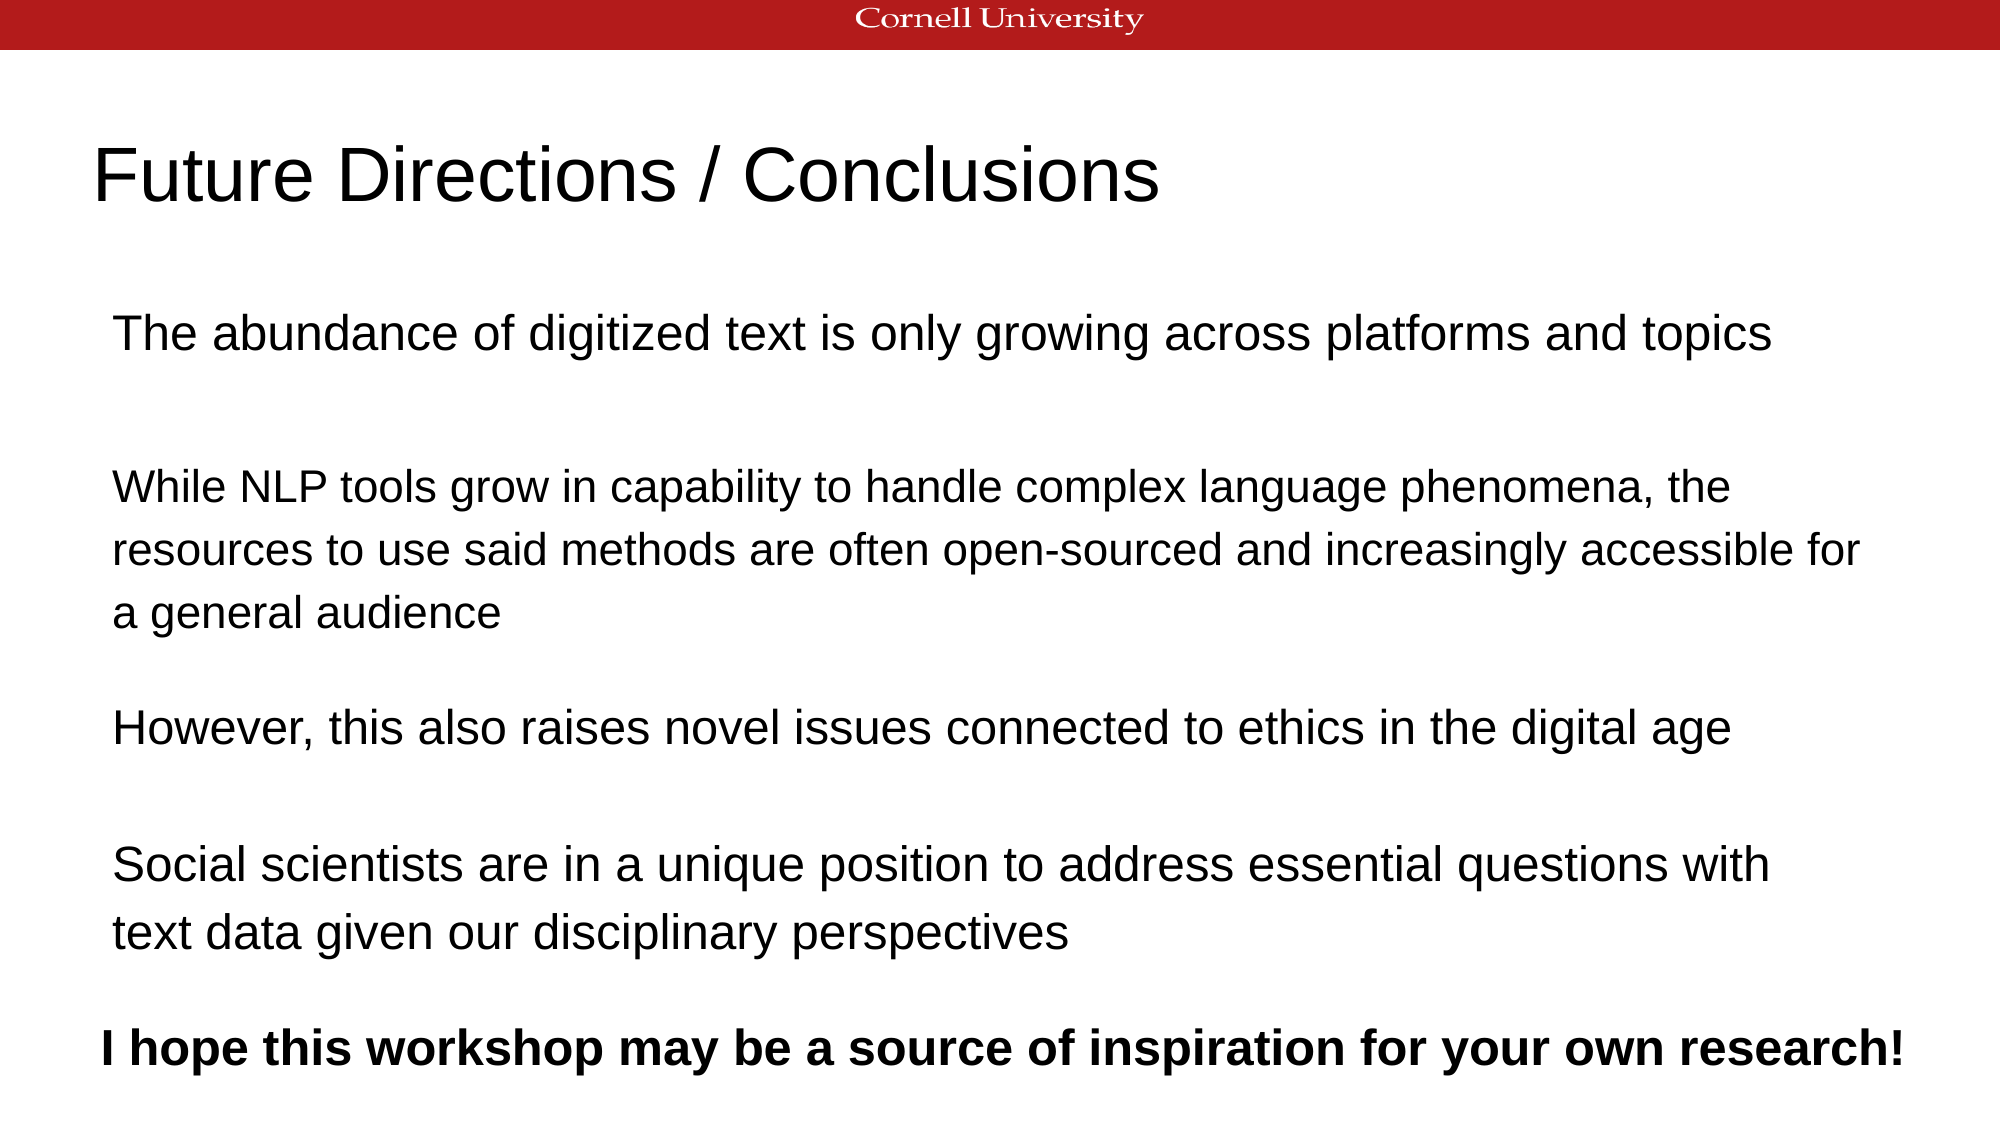

# Future Directions / Conclusions
The abundance of digitized text is only growing across platforms and topics
While NLP tools grow in capability to handle complex language phenomena, the resources to use said methods are often open-sourced and increasingly accessible for a general audience

However, this also raises novel issues connected to ethics in the digital age

Social scientists are in a unique position to address essential questions with text data given our disciplinary perspectives

I hope this workshop may be a source of inspiration for your own research!